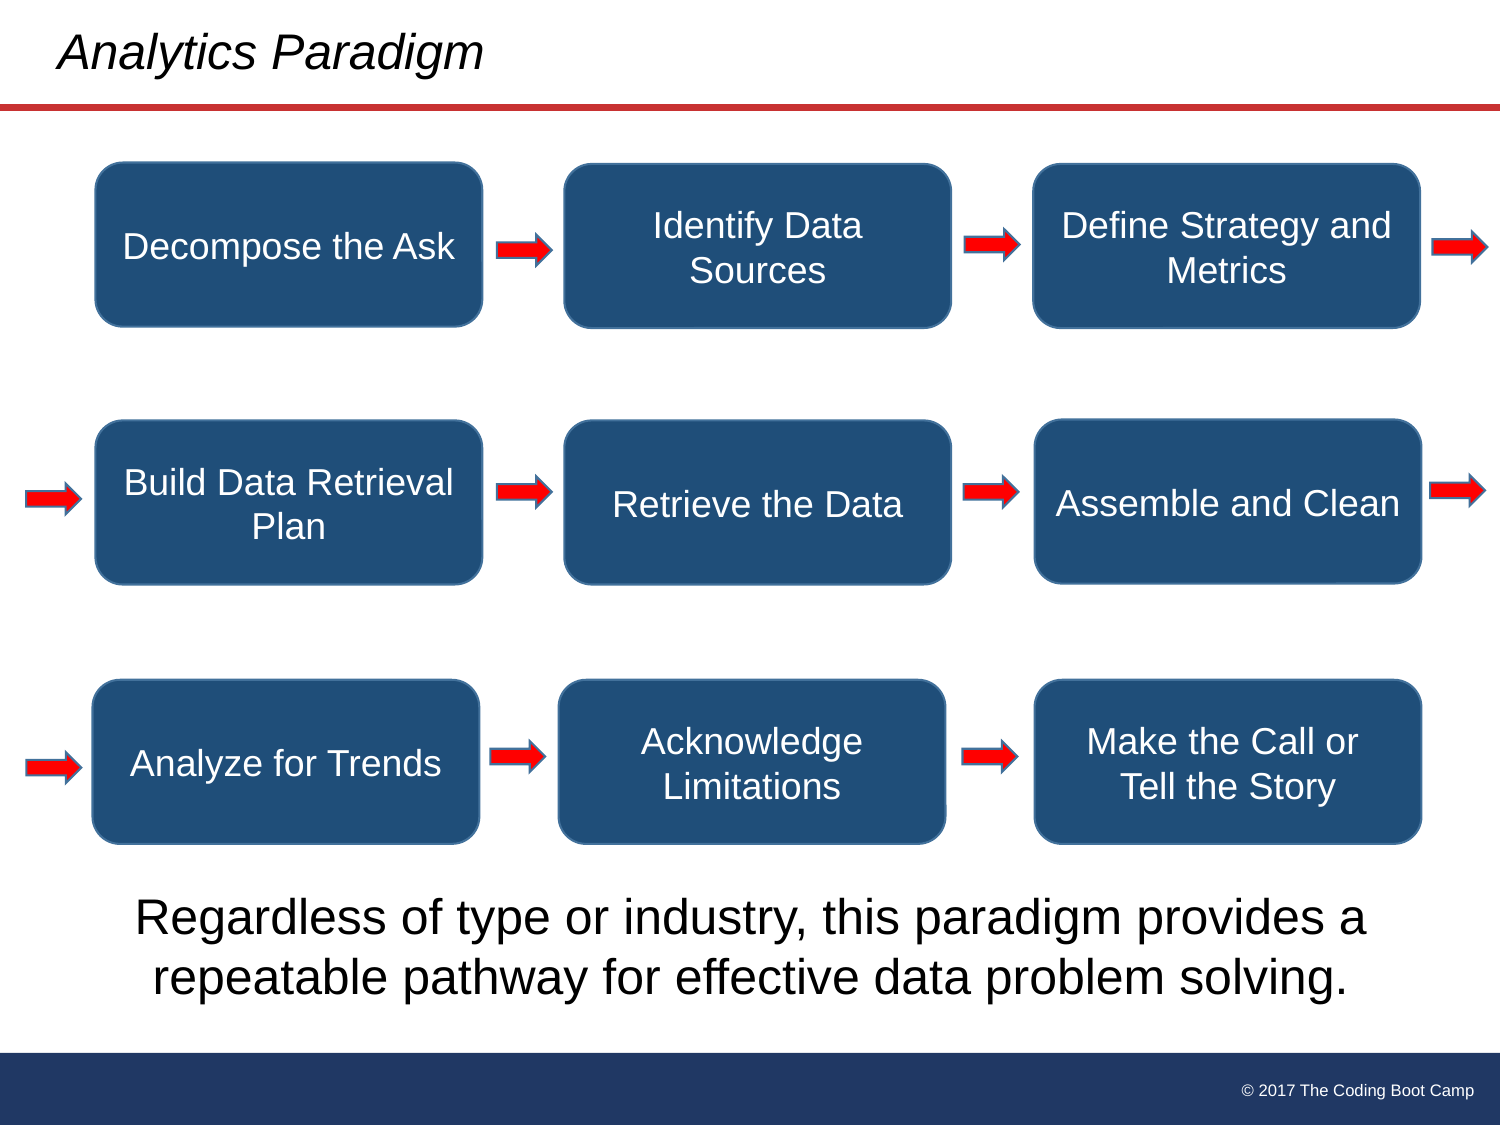

# Analytics Paradigm

Decompose the Ask

Identify Data Sources

Define Strategy and Metrics

Assemble and Clean

Build Data Retrieval Plan

Retrieve the Data

Analyze for Trends

Acknowledge Limitations

Make the Call or
Tell the Story

Regardless of type or industry, this paradigm provides a repeatable pathway for effective data problem solving.